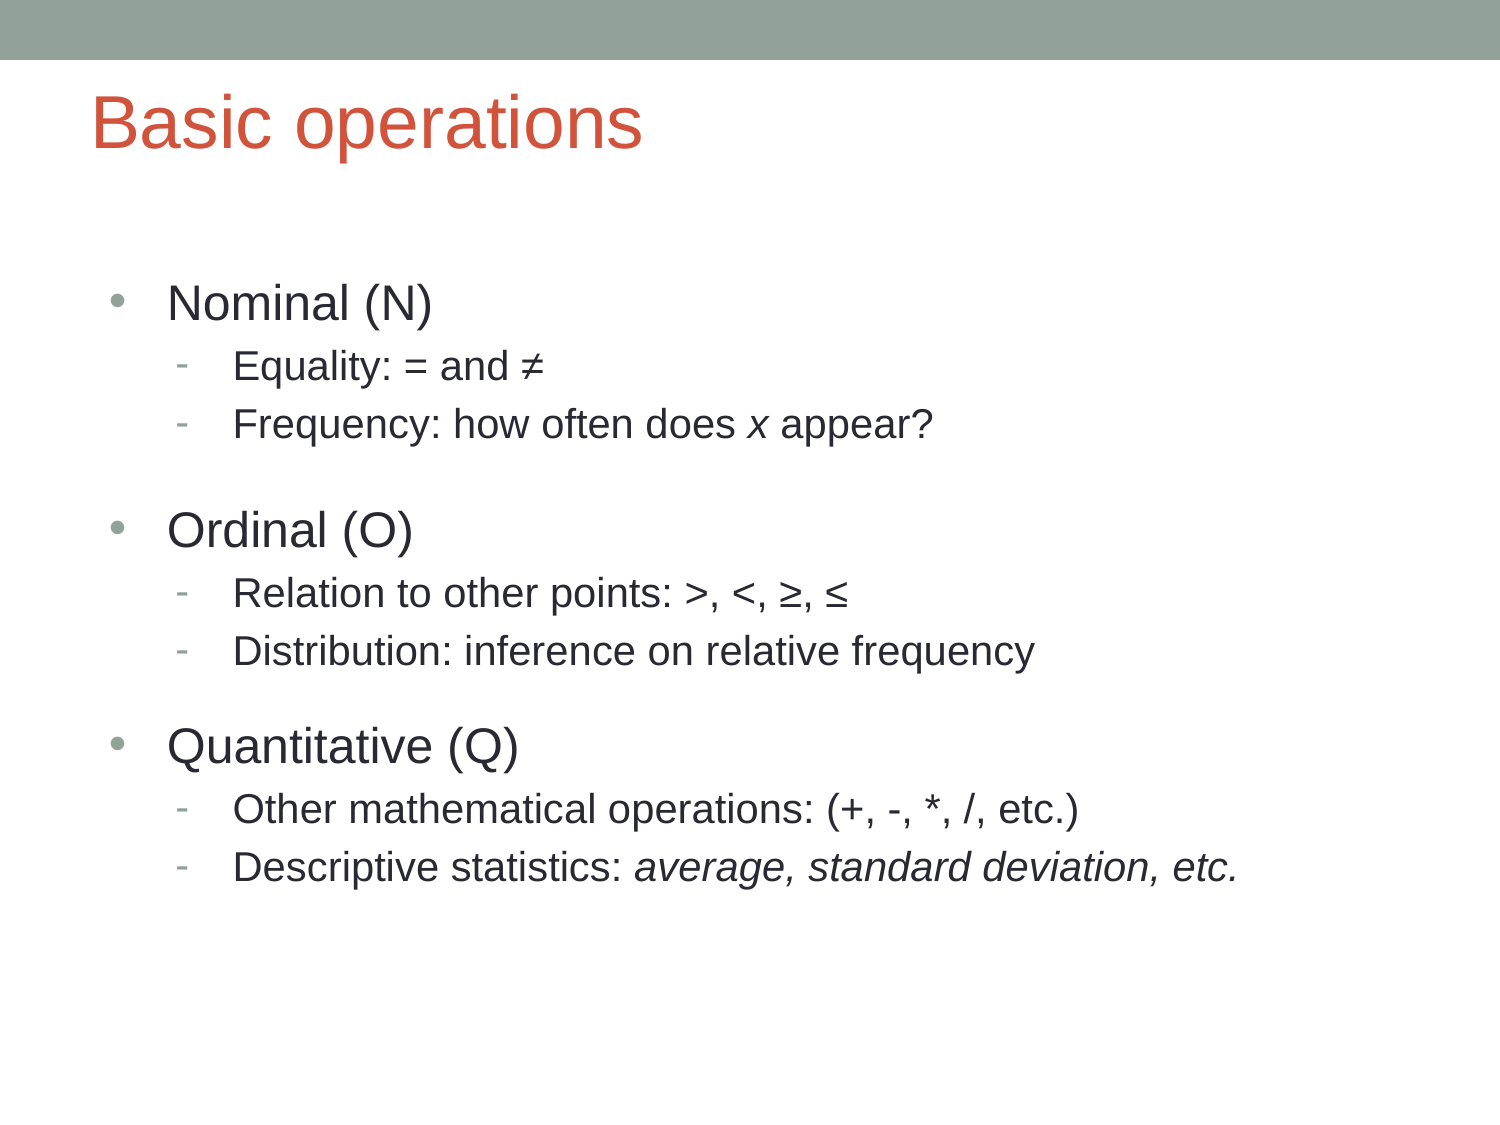

# Basic operations
Nominal (N)
Equality: = and ≠
Frequency: how often does x appear?

Ordinal (O)
Relation to other points: >, <, ≥, ≤
Distribution: inference on relative frequency

Quantitative (Q)
Other mathematical operations: (+, -, *, /, etc.)
Descriptive statistics: average, standard deviation, etc.